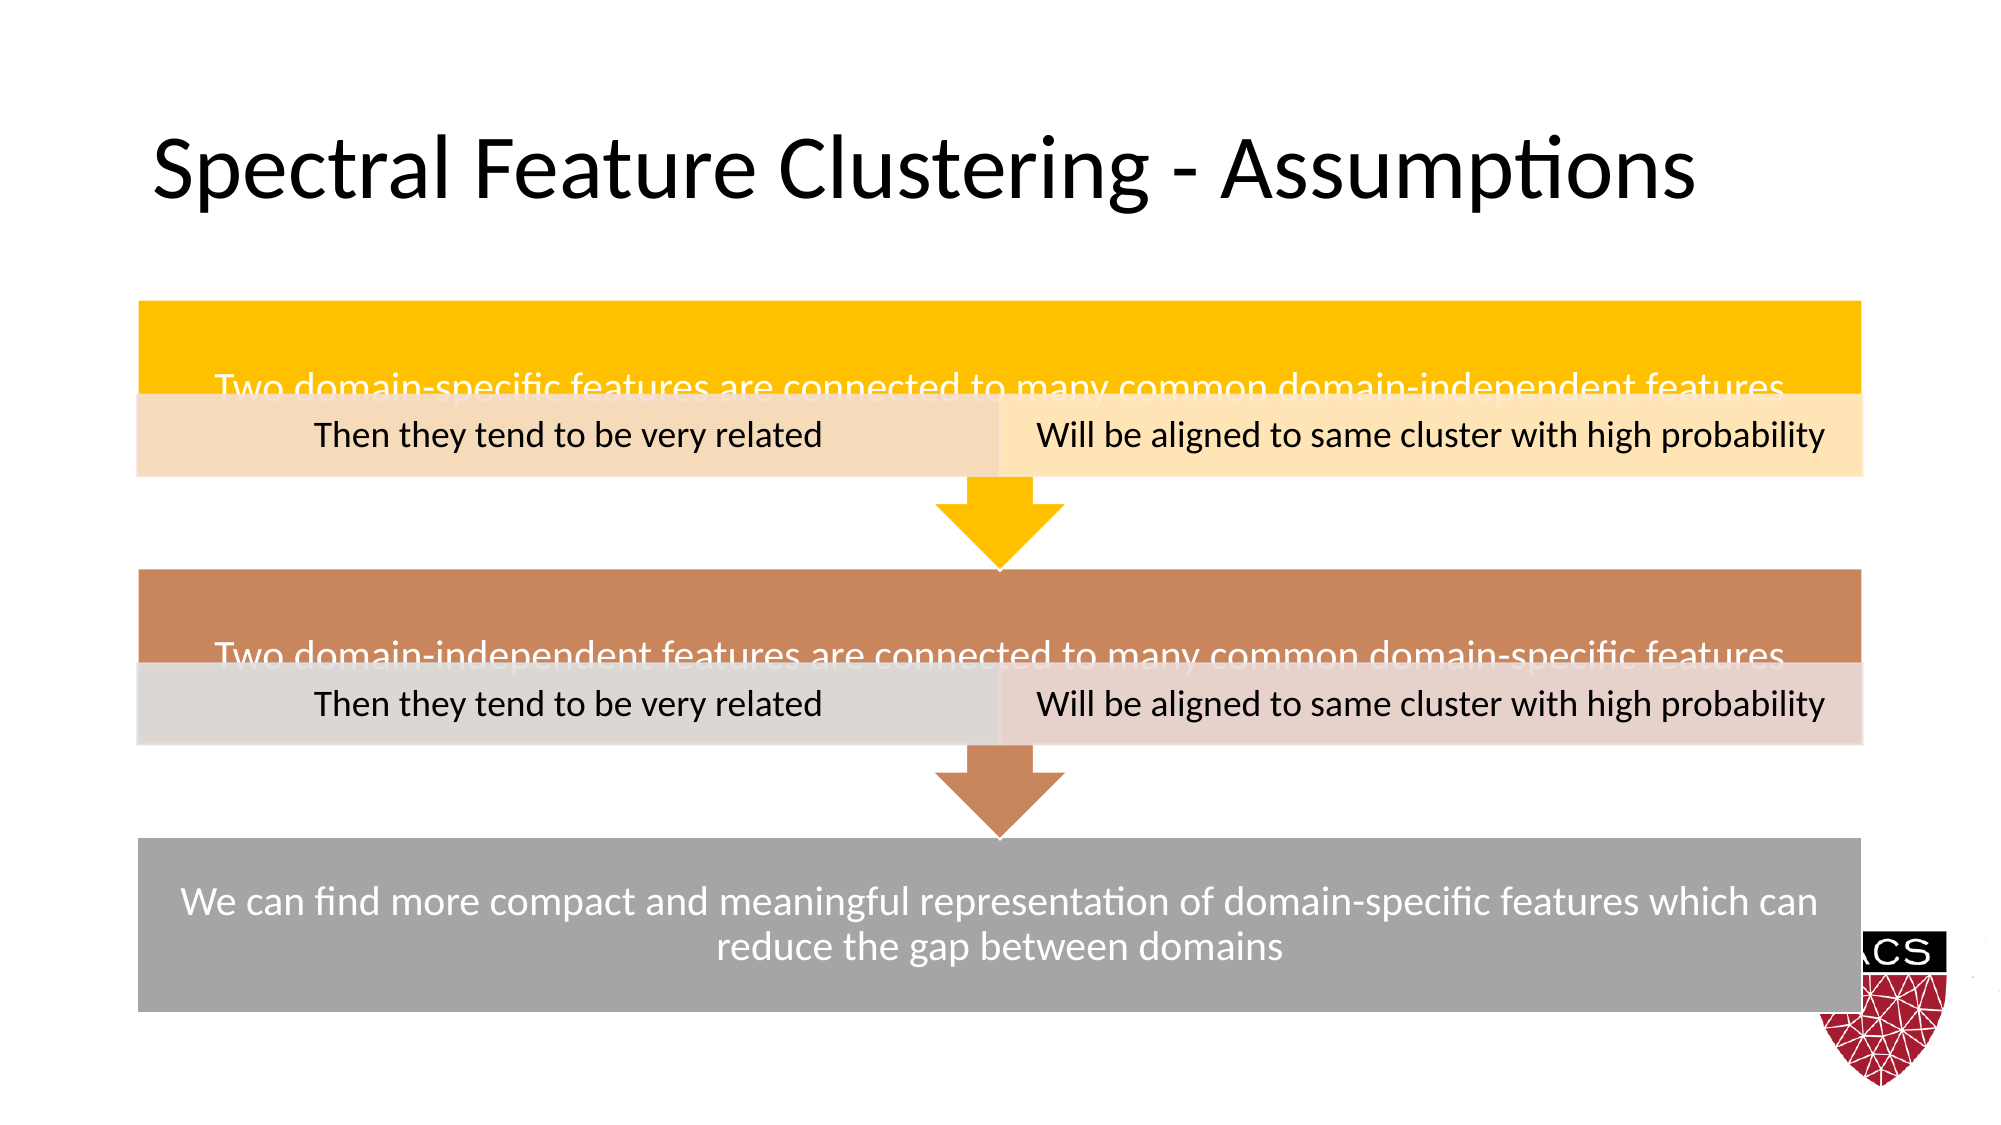

# Spectral Feature Clustering - Assumptions
We can find more compact and meaningful representation of domain-specific features which can reduce the gap between domains
Two domain-independent features are connected to many common domain-specific features
Then they tend to be very related
Will be aligned to same cluster with high probability
Two domain-specific features are connected to many common domain-independent features
Then they tend to be very related
Will be aligned to same cluster with high probability